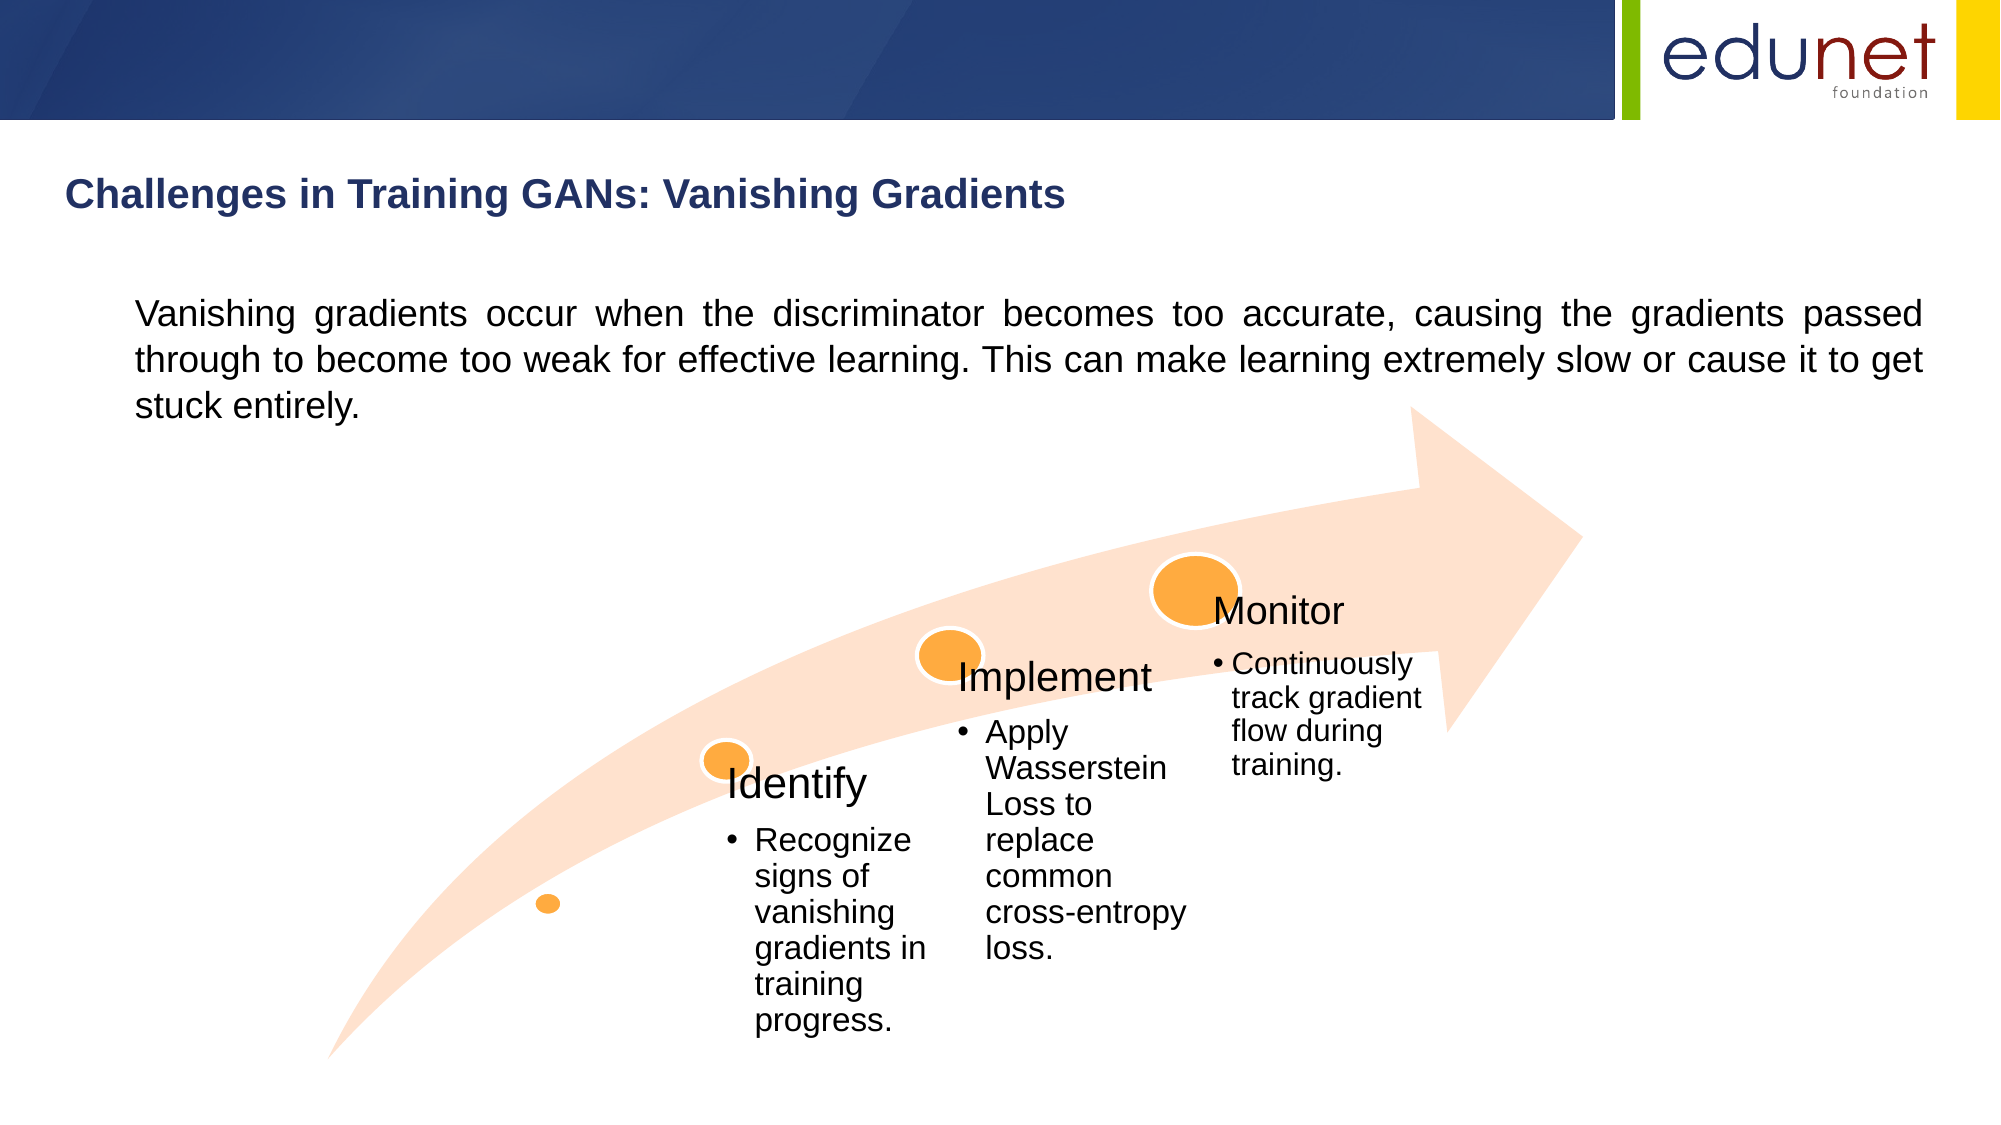

Challenges in Training GANs: Vanishing Gradients
Vanishing gradients occur when the discriminator becomes too accurate, causing the gradients passed through to become too weak for effective learning. This can make learning extremely slow or cause it to get stuck entirely.

Identify
Recognize signs of vanishing gradients in training progress.
Implement
Apply Wasserstein Loss to replace common cross-entropy loss.
Monitor
Continuously track gradient flow during training.